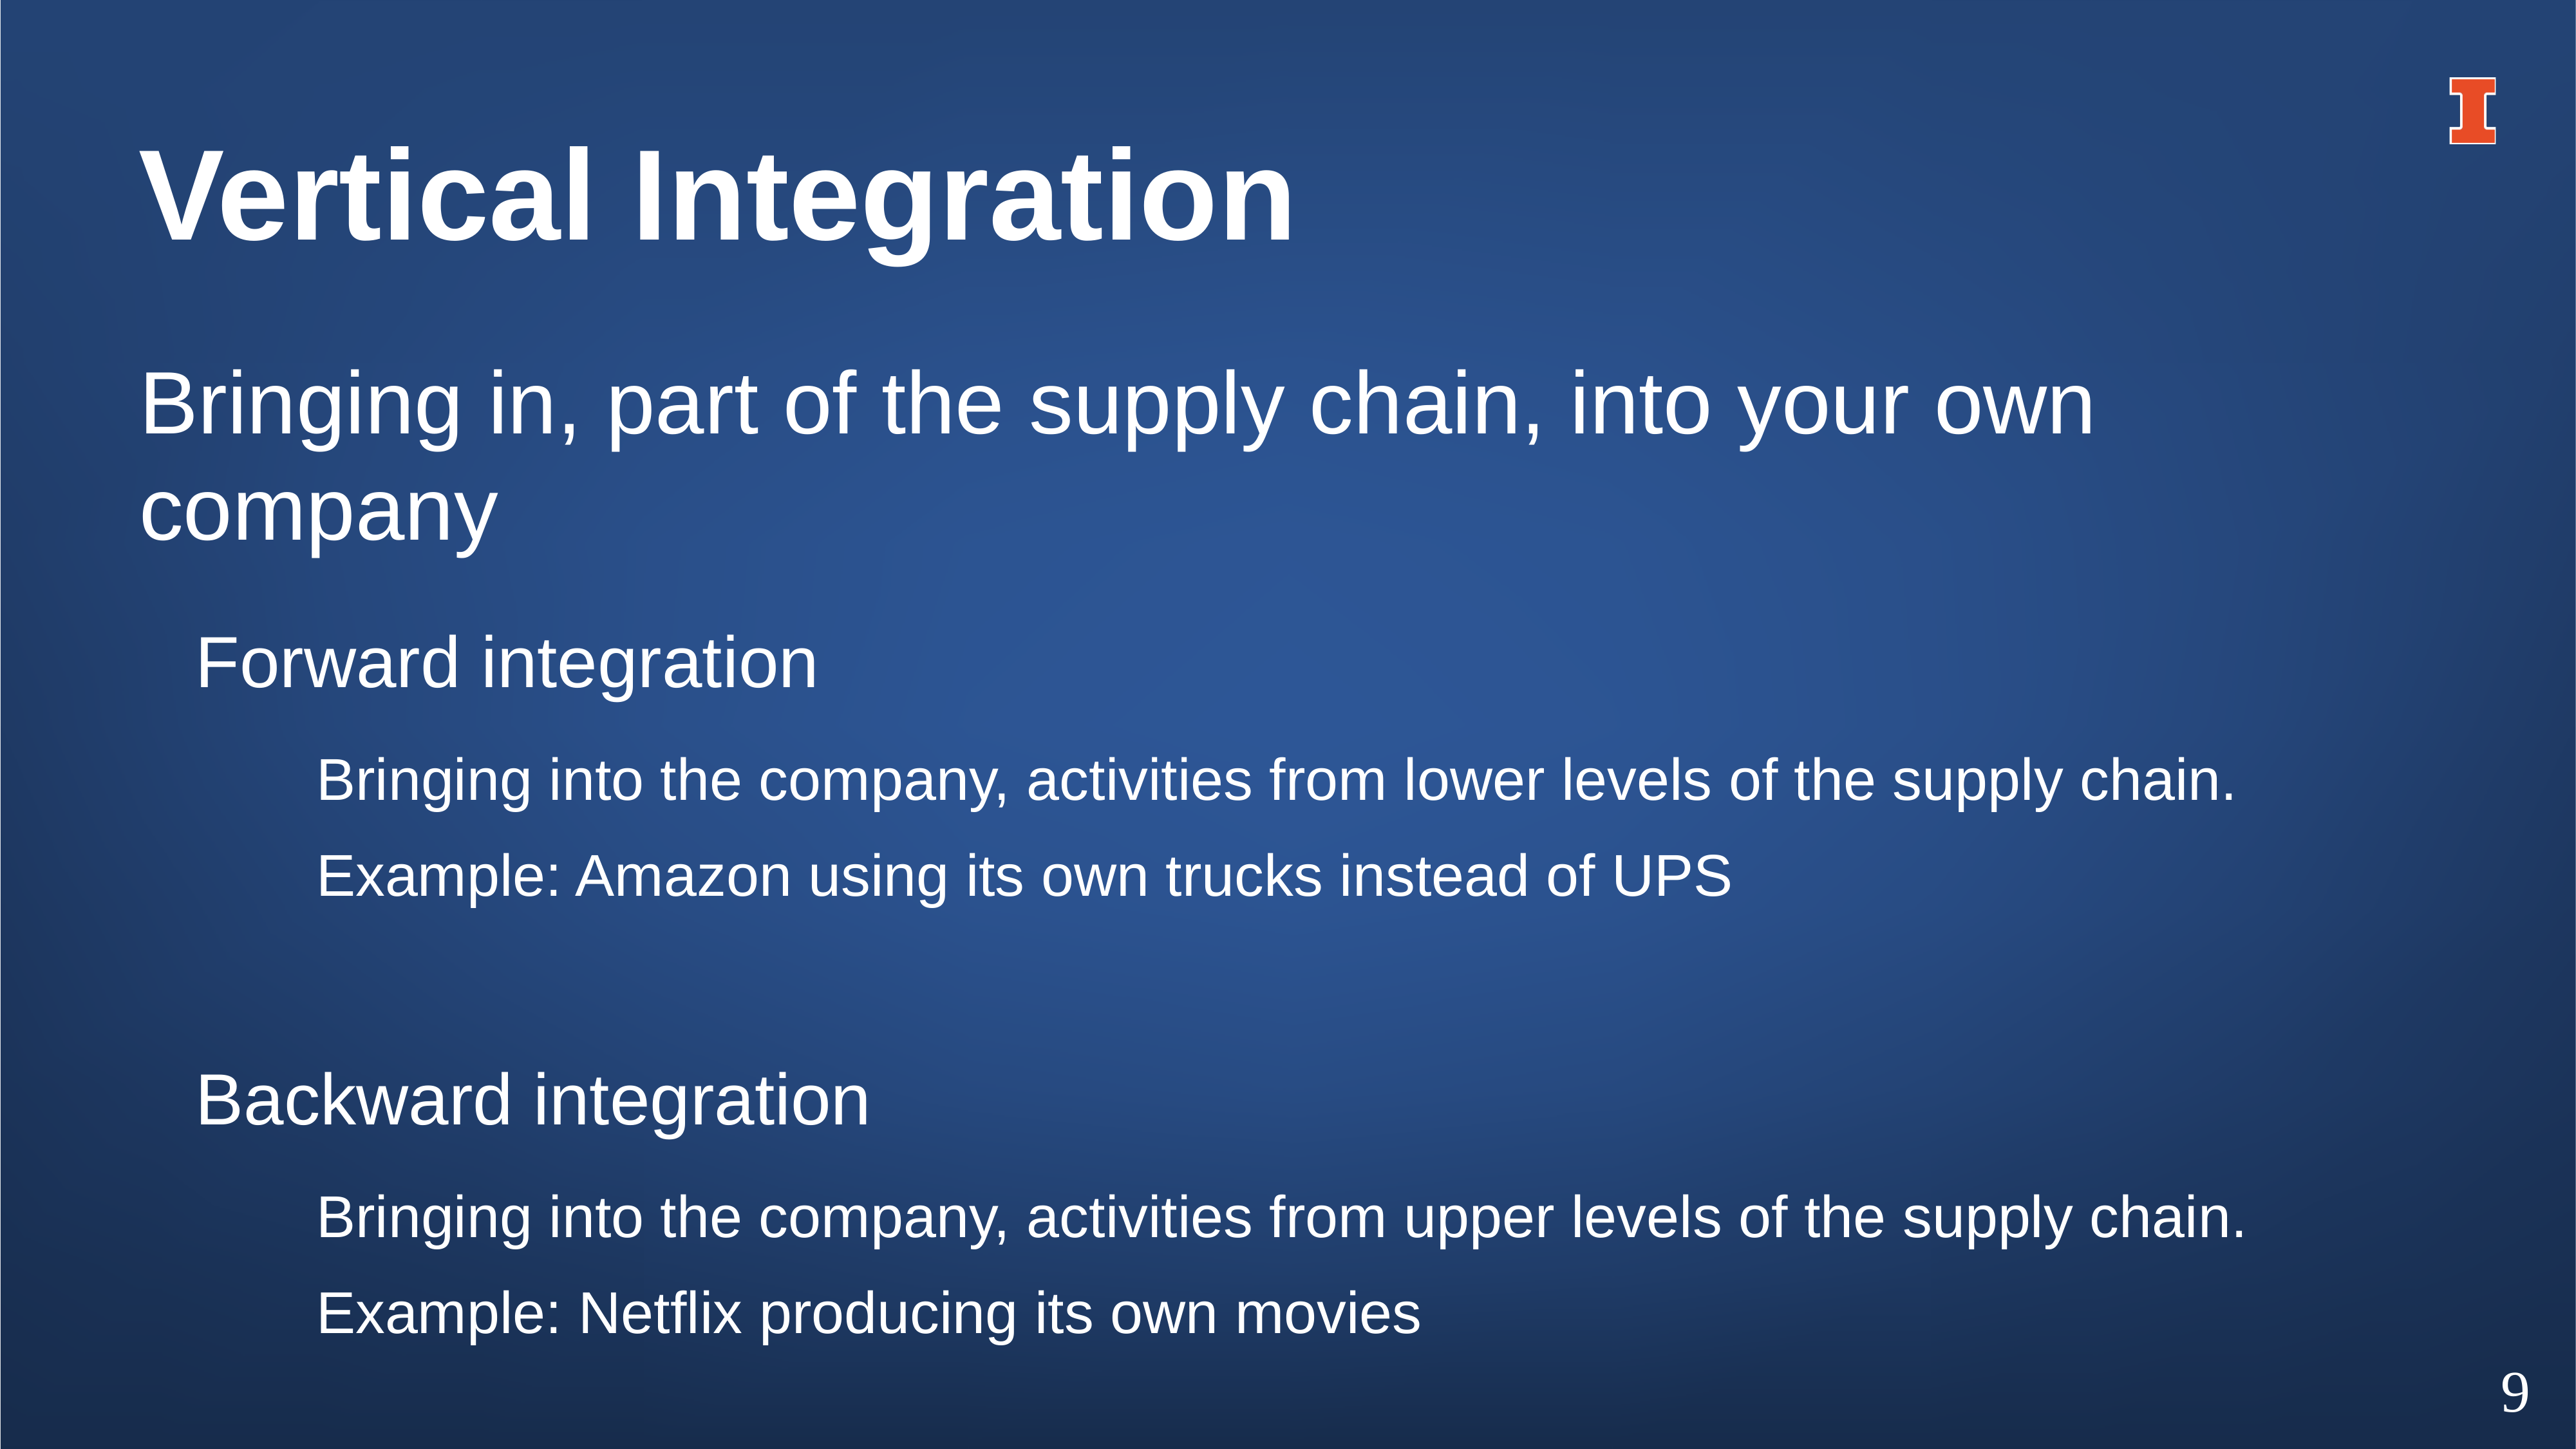

# Vertical Integration
Bringing in, part of the supply chain, into your own company
Forward integration
Bringing into the company, activities from lower levels of the supply chain.
Example: Amazon using its own trucks instead of UPS

Backward integration
Bringing into the company, activities from upper levels of the supply chain.
Example: Netflix producing its own movies